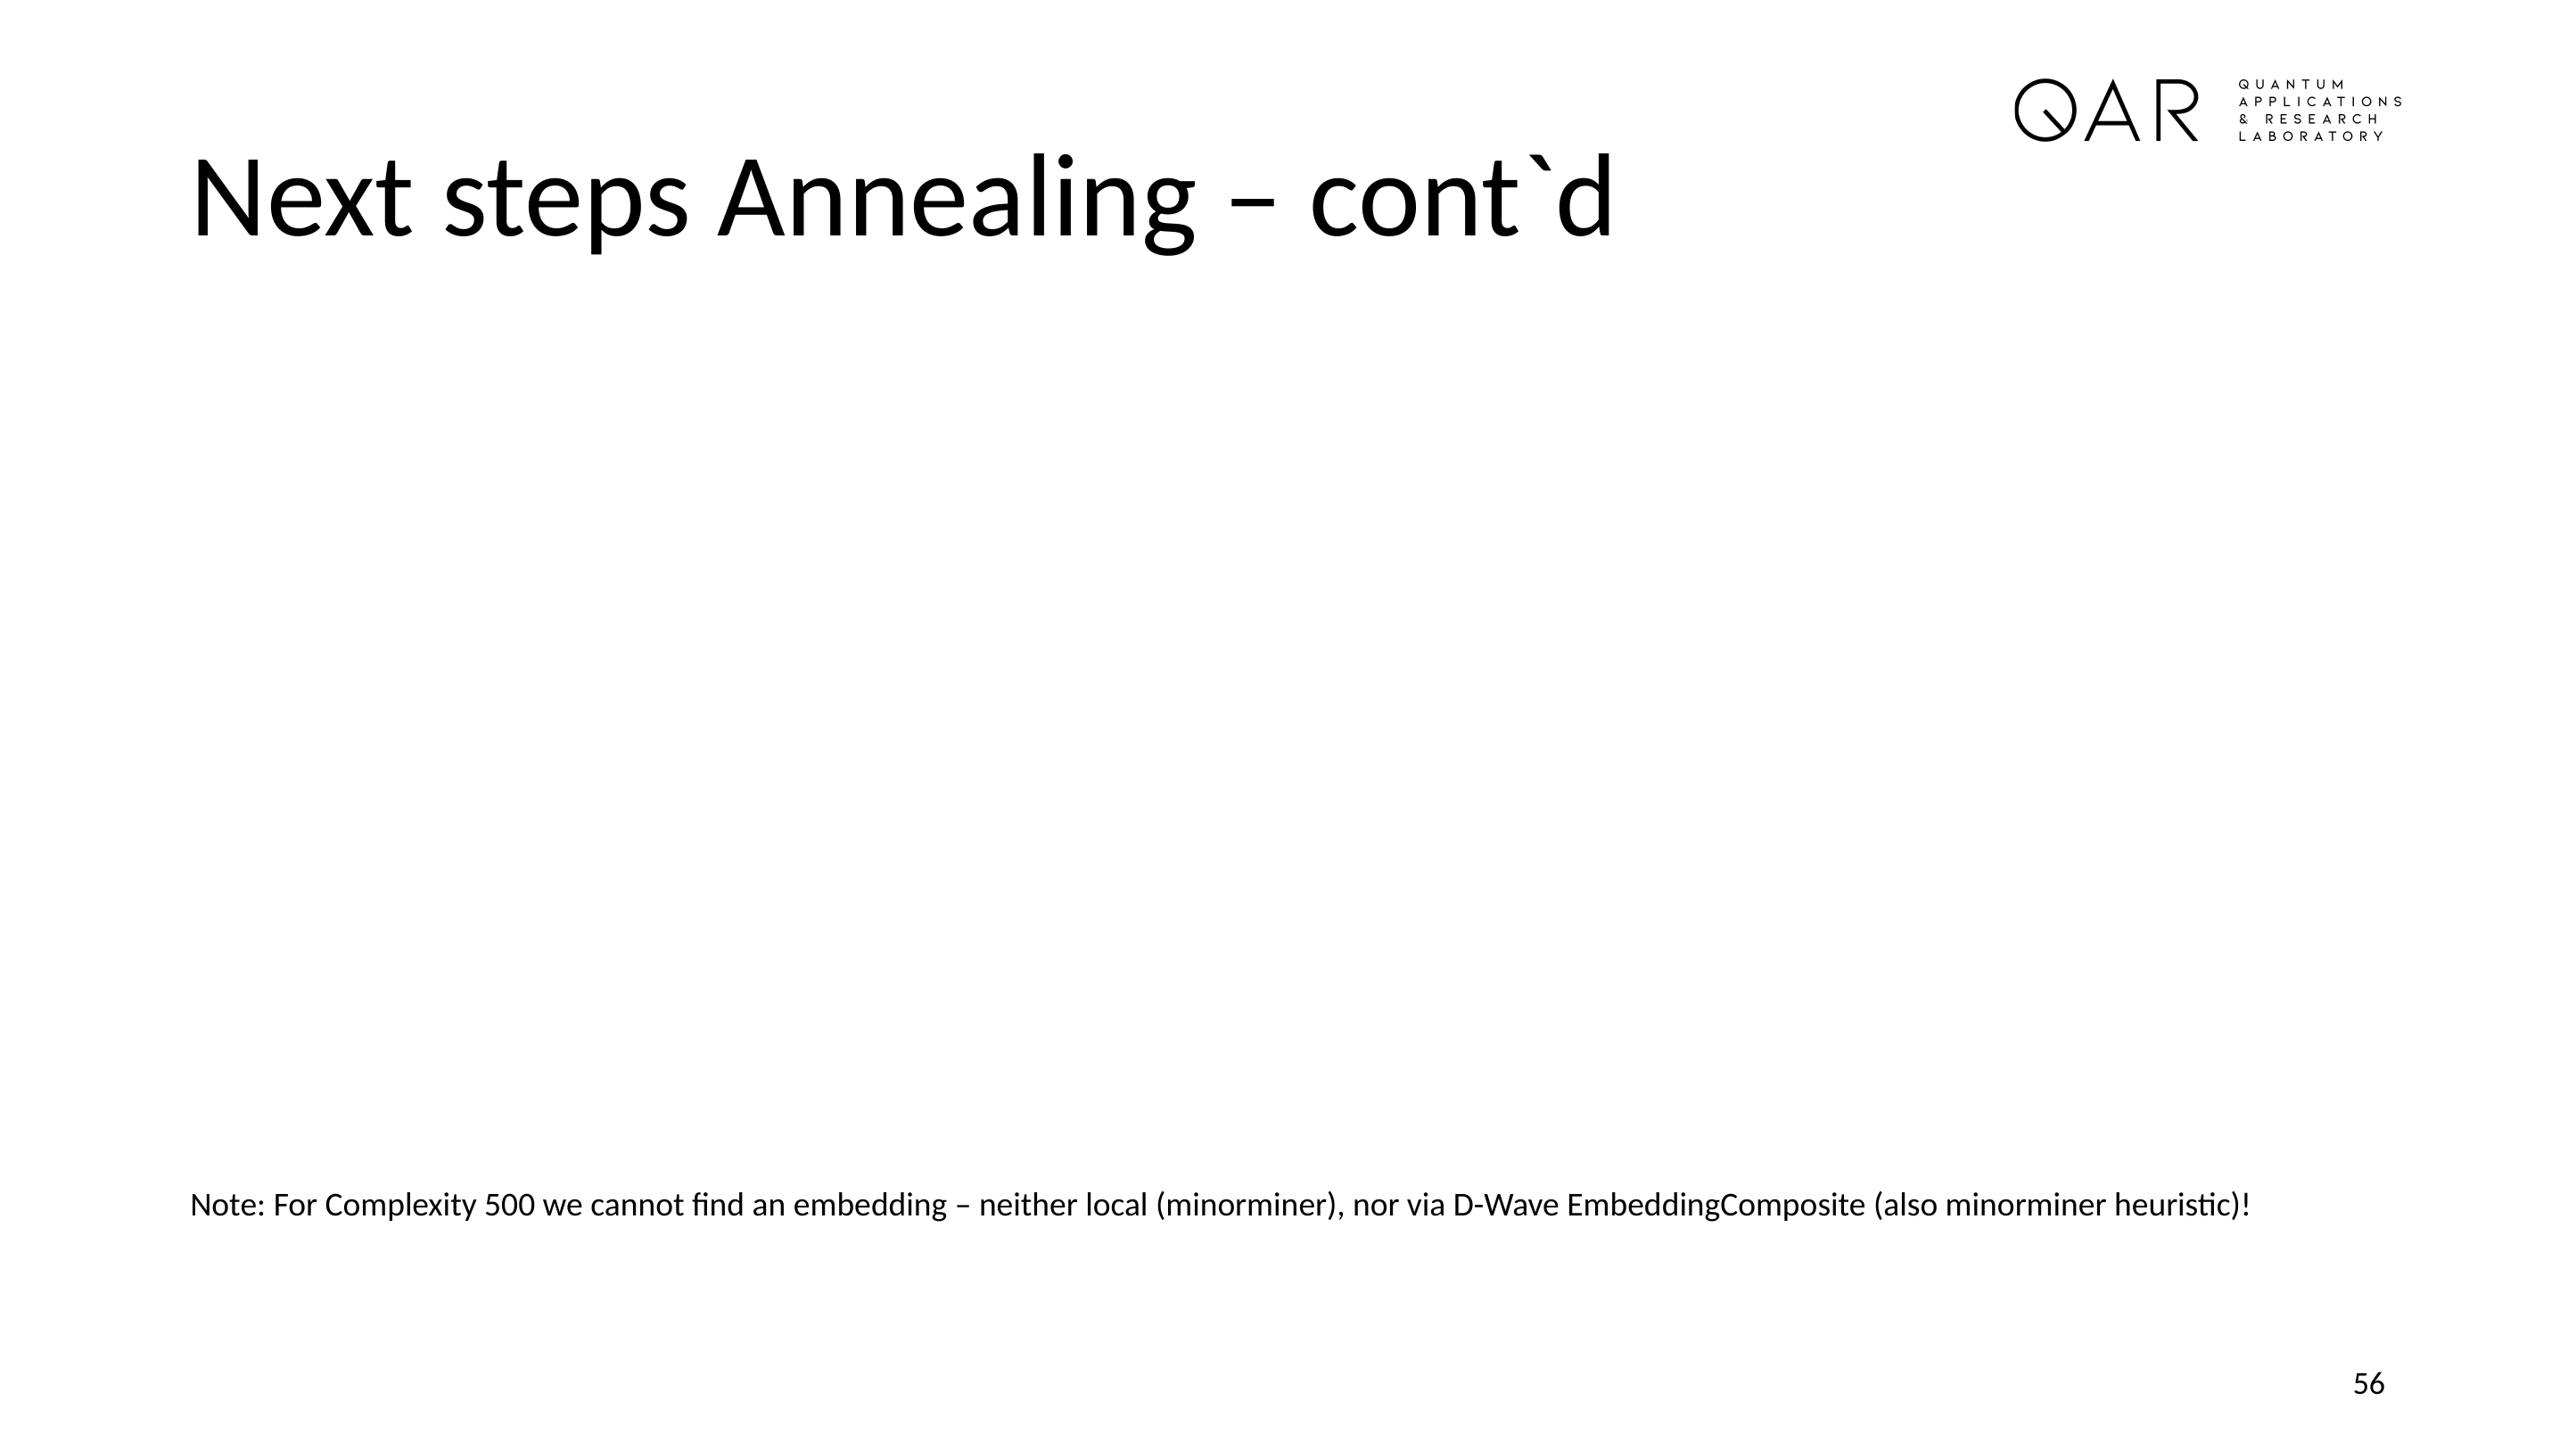

# Next steps Annealing – cont`d
| Prio | Task |
| --- | --- |
| 1 | Finalize Parameter Optimization for α, β, γ, δ (QBSolv) and integrate methods in util.py |
| 2 | Run on Fujitsu QPU’s (10, 20, 50, 100) |
| 2 | Run on D Wave QPU’s (10, 20, 50, 100): |
| 2 | verify Embedding and get Visualization |
| 2 | Try with Annealer Parameters e.g., Chain Strength and Optimal Annealing Time |
| 3 | Run Hybrid (10, 20, 50, 100, 500, 1000, 5000): D Wave Leap and QBSolv as Decomposers |
Note: For Complexity 500 we cannot find an embedding – neither local (minorminer), nor via D-Wave EmbeddingComposite (also minorminer heuristic)!
56